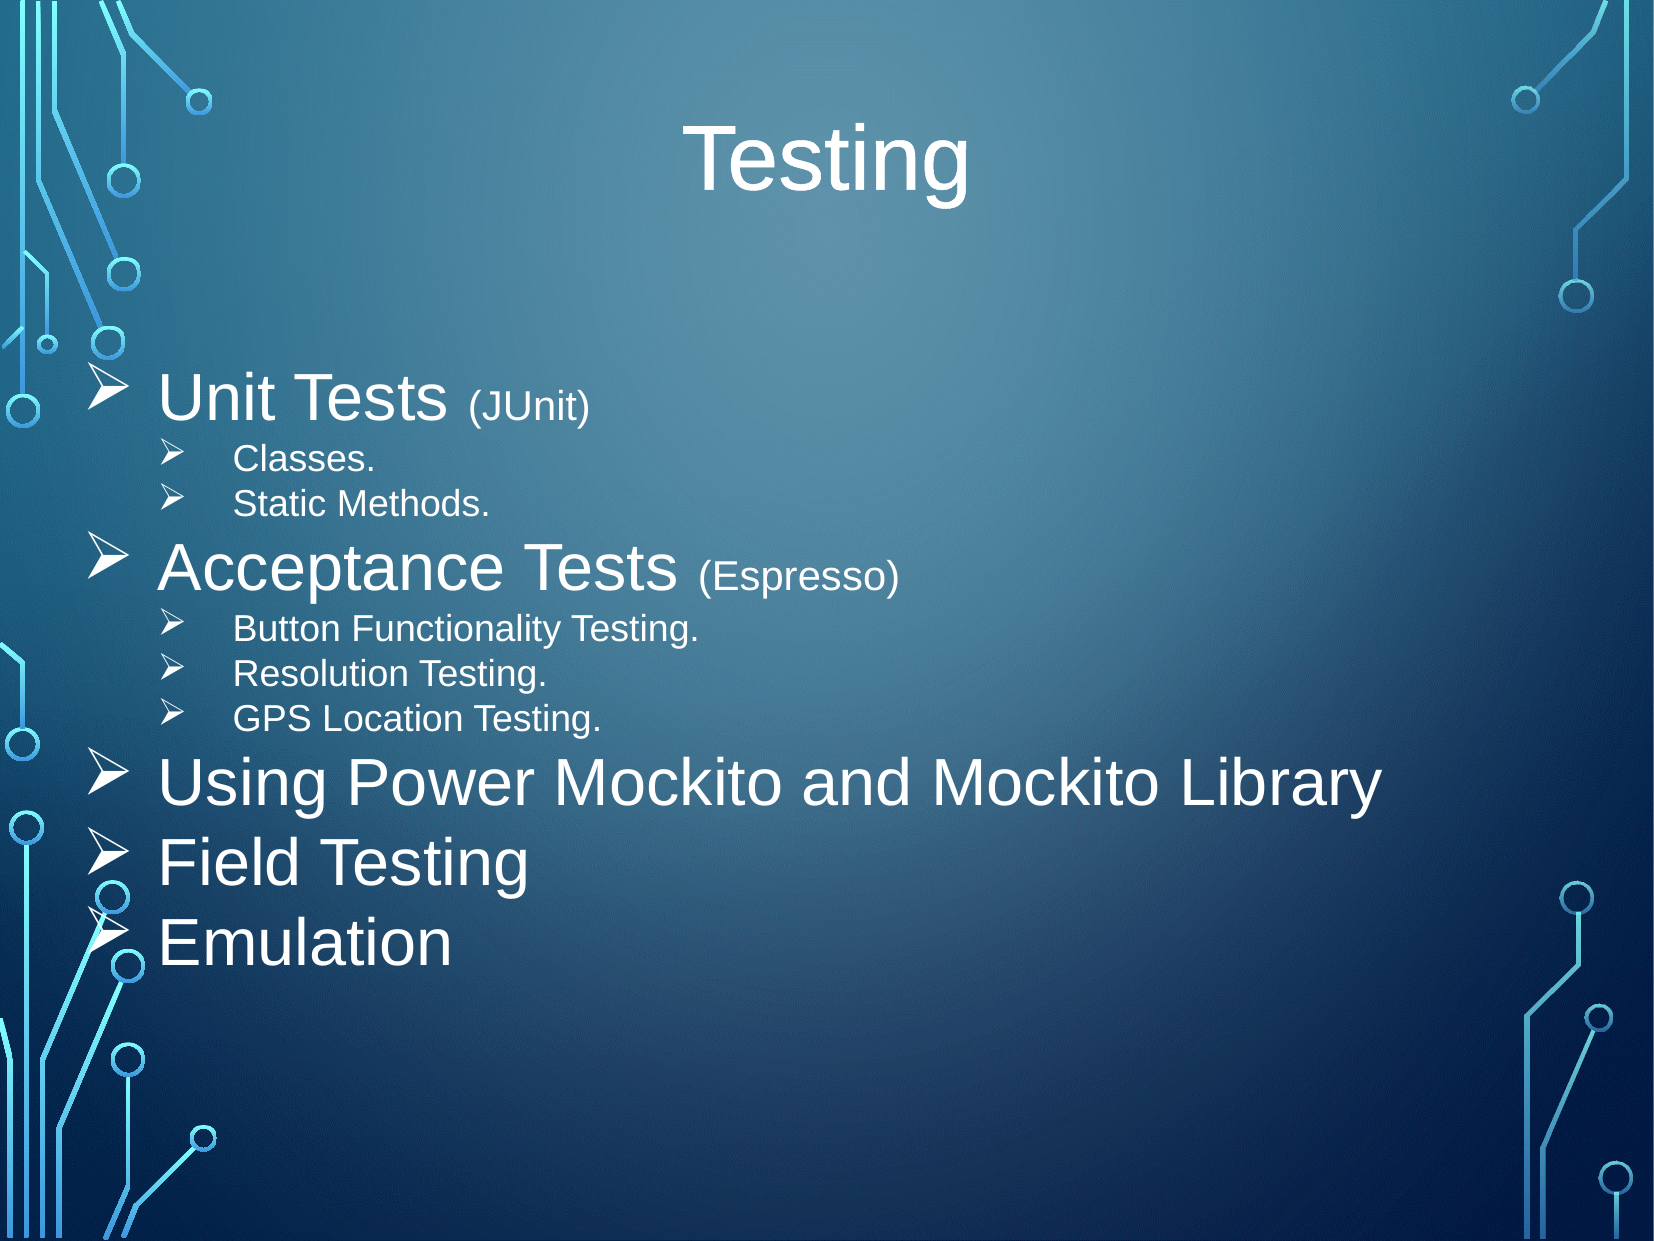

Testing
Unit Tests (JUnit)
Classes.
Static Methods.
Acceptance Tests (Espresso)
Button Functionality Testing.
Resolution Testing.
GPS Location Testing.
Using Power Mockito and Mockito Library
Field Testing
Emulation